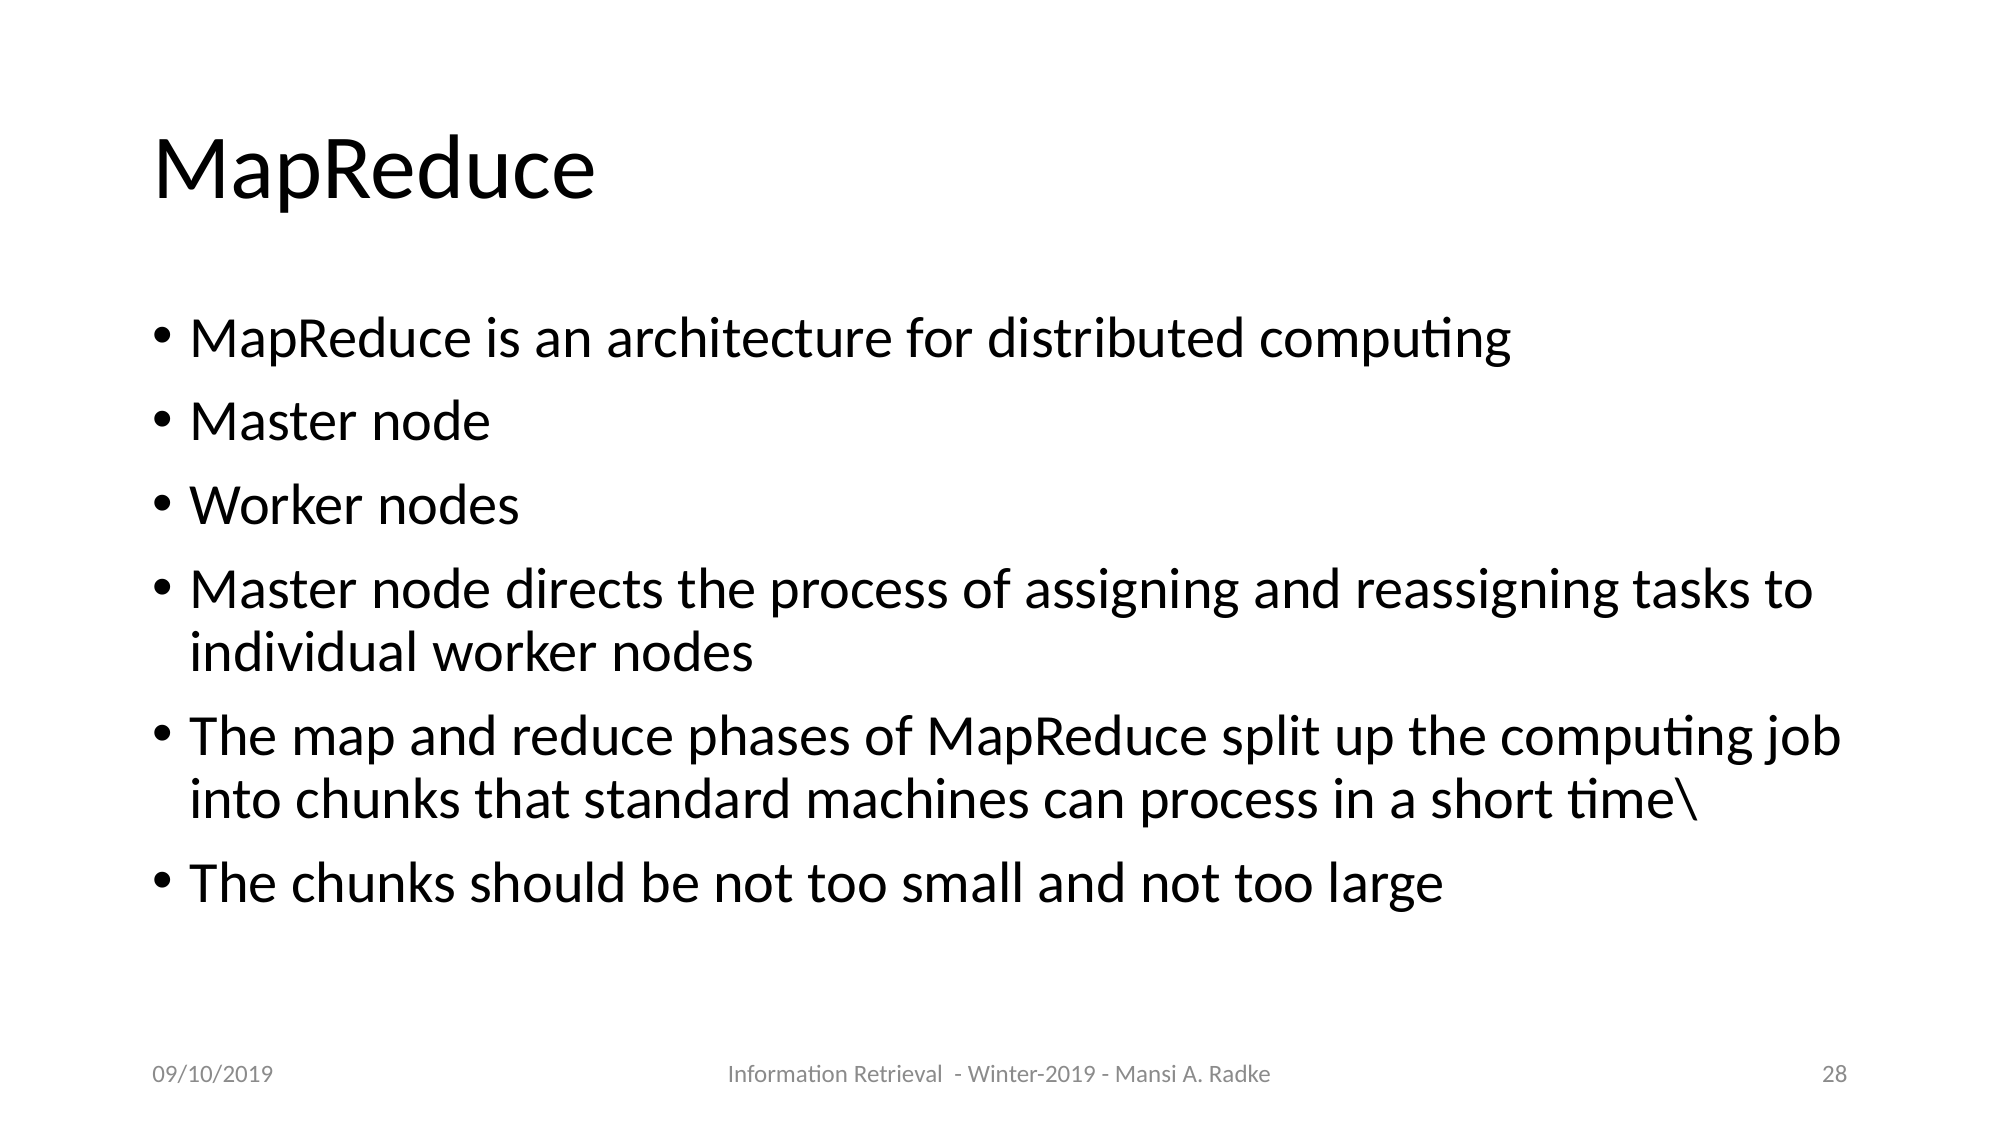

MapReduce
MapReduce is an architecture for distributed computing
Master node
Worker nodes
Master node directs the process of assigning and reassigning tasks to individual worker nodes
The map and reduce phases of MapReduce split up the computing job into chunks that standard machines can process in a short time\
The chunks should be not too small and not too large

09/10/2019
Information Retrieval  - Winter-2019 - Mansi A. Radke
28